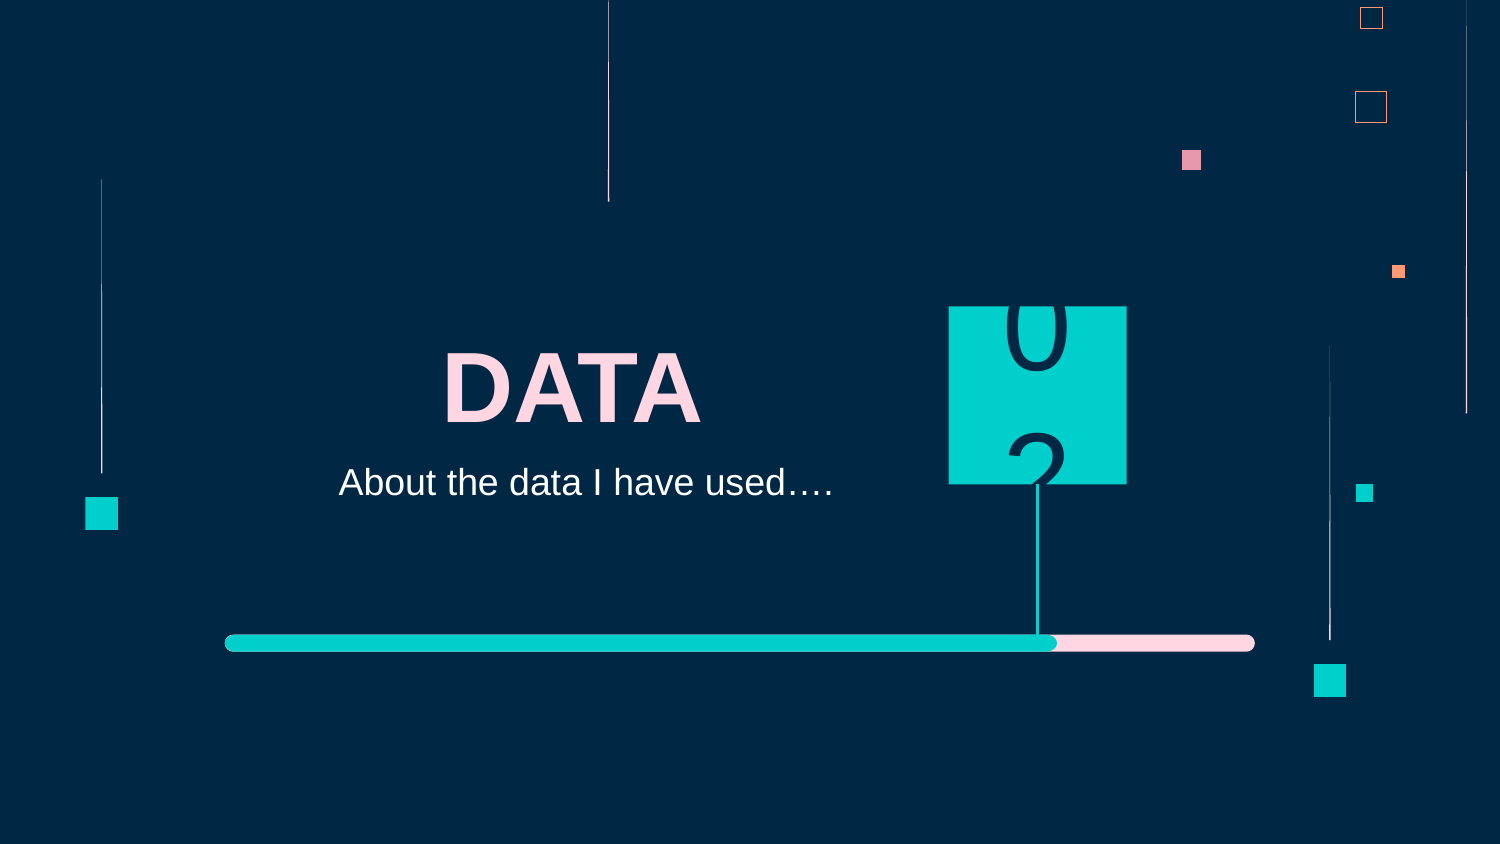

# DATA

02
About the data I have used….